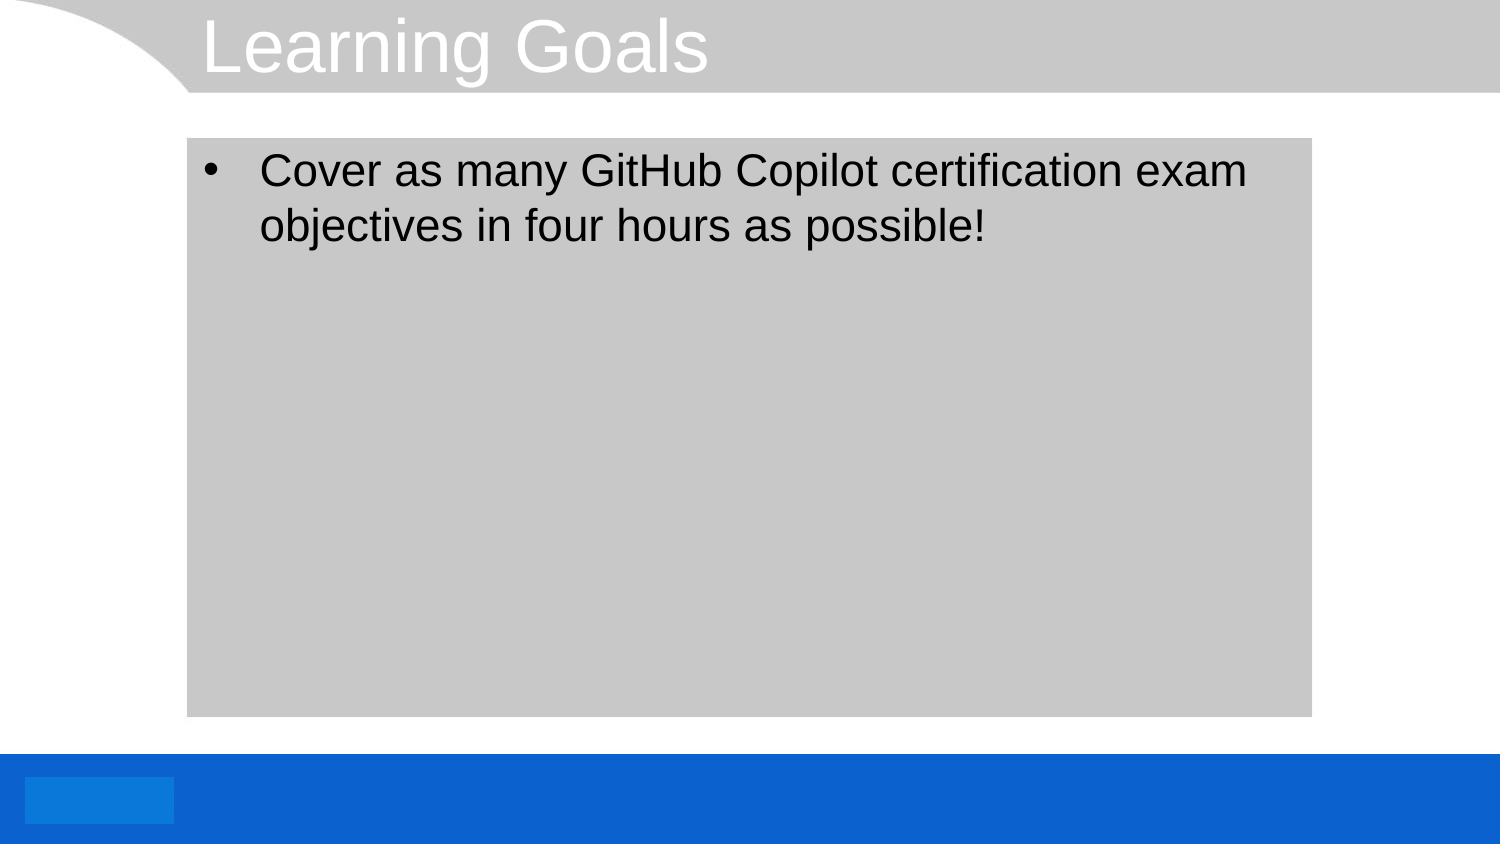

# Learning Goals
Cover as many GitHub Copilot certification exam objectives in four hours as possible!